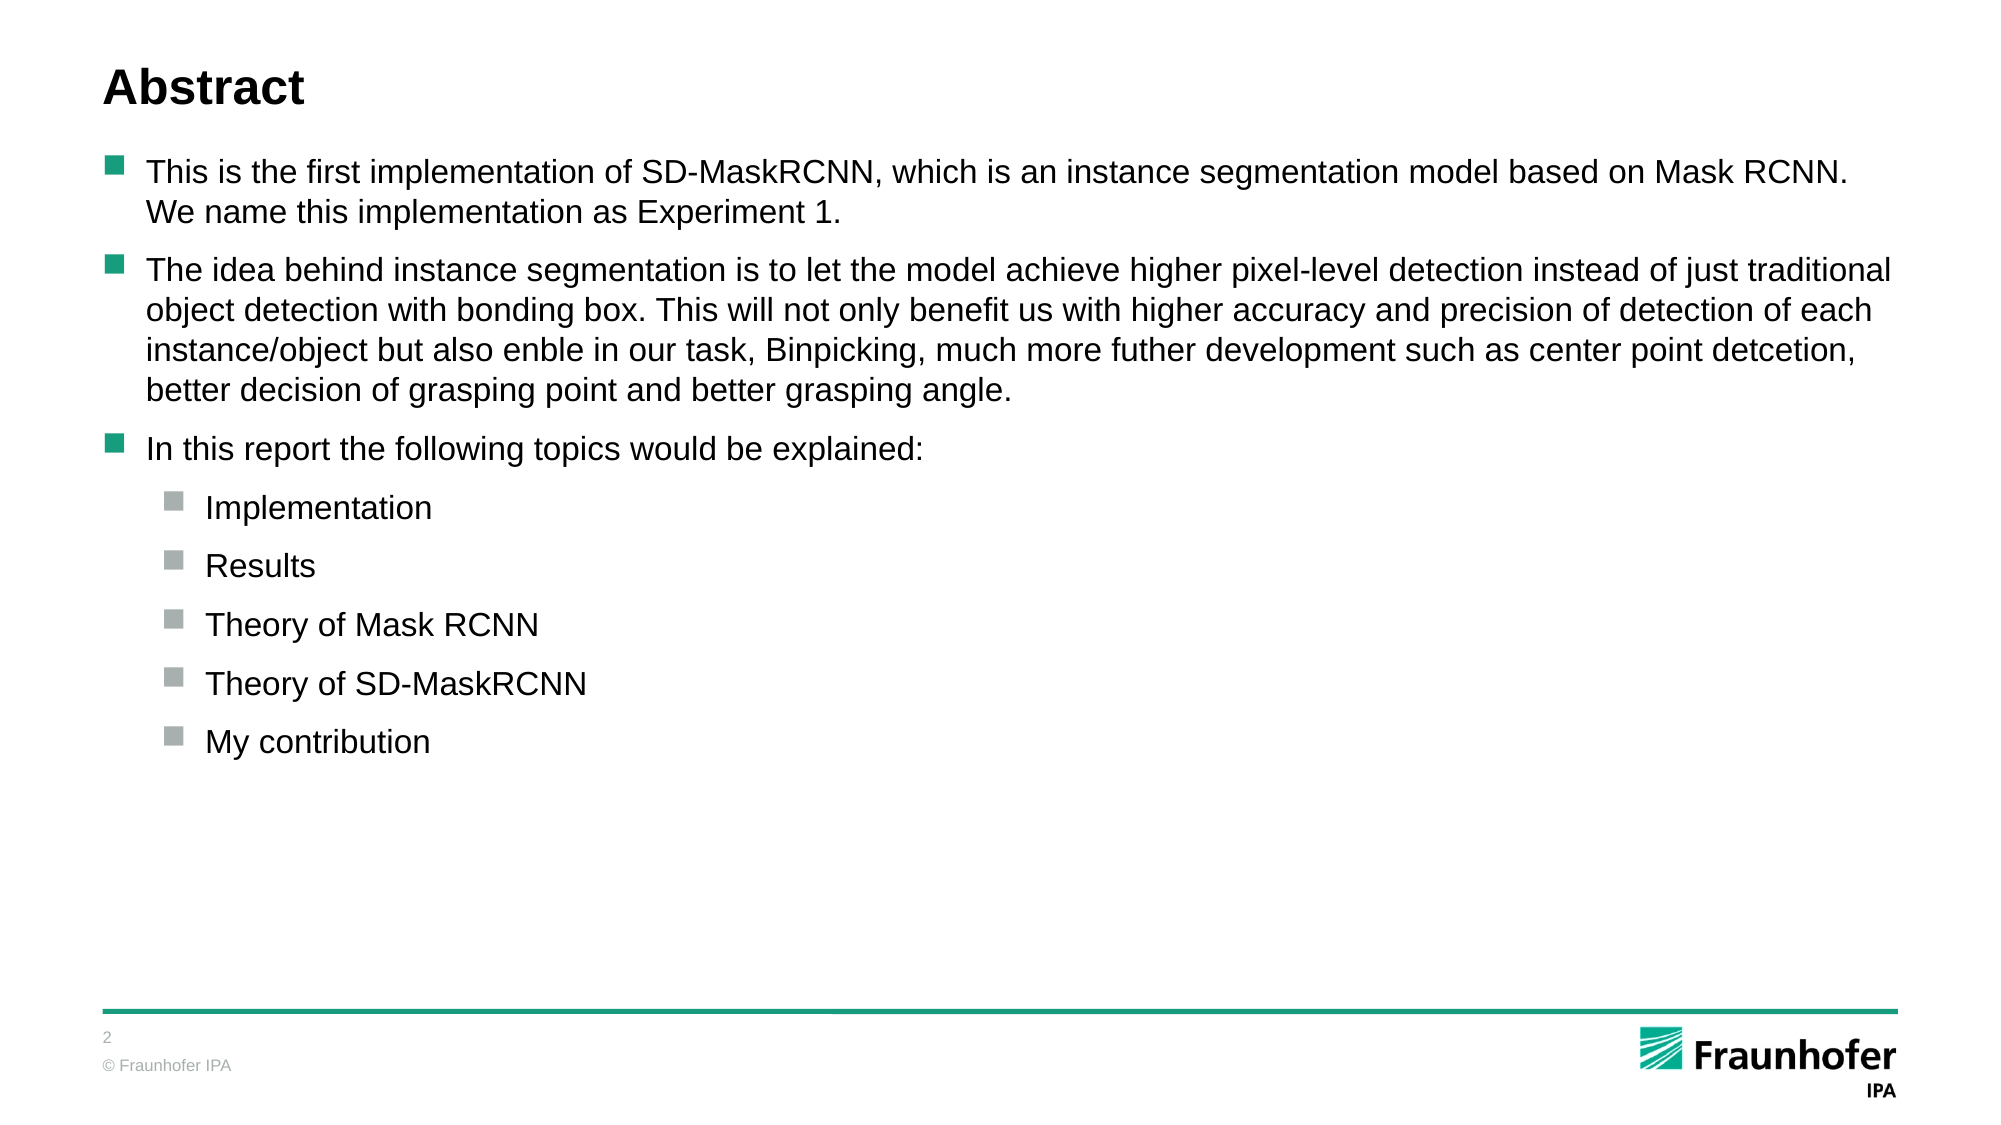

# Abstract
This is the first implementation of SD-MaskRCNN, which is an instance segmentation model based on Mask RCNN. We name this implementation as Experiment 1.
The idea behind instance segmentation is to let the model achieve higher pixel-level detection instead of just traditional object detection with bonding box. This will not only benefit us with higher accuracy and precision of detection of each instance/object but also enble in our task, Binpicking, much more futher development such as center point detcetion, better decision of grasping point and better grasping angle.
In this report the following topics would be explained:
Implementation
Results
Theory of Mask RCNN
Theory of SD-MaskRCNN
My contribution